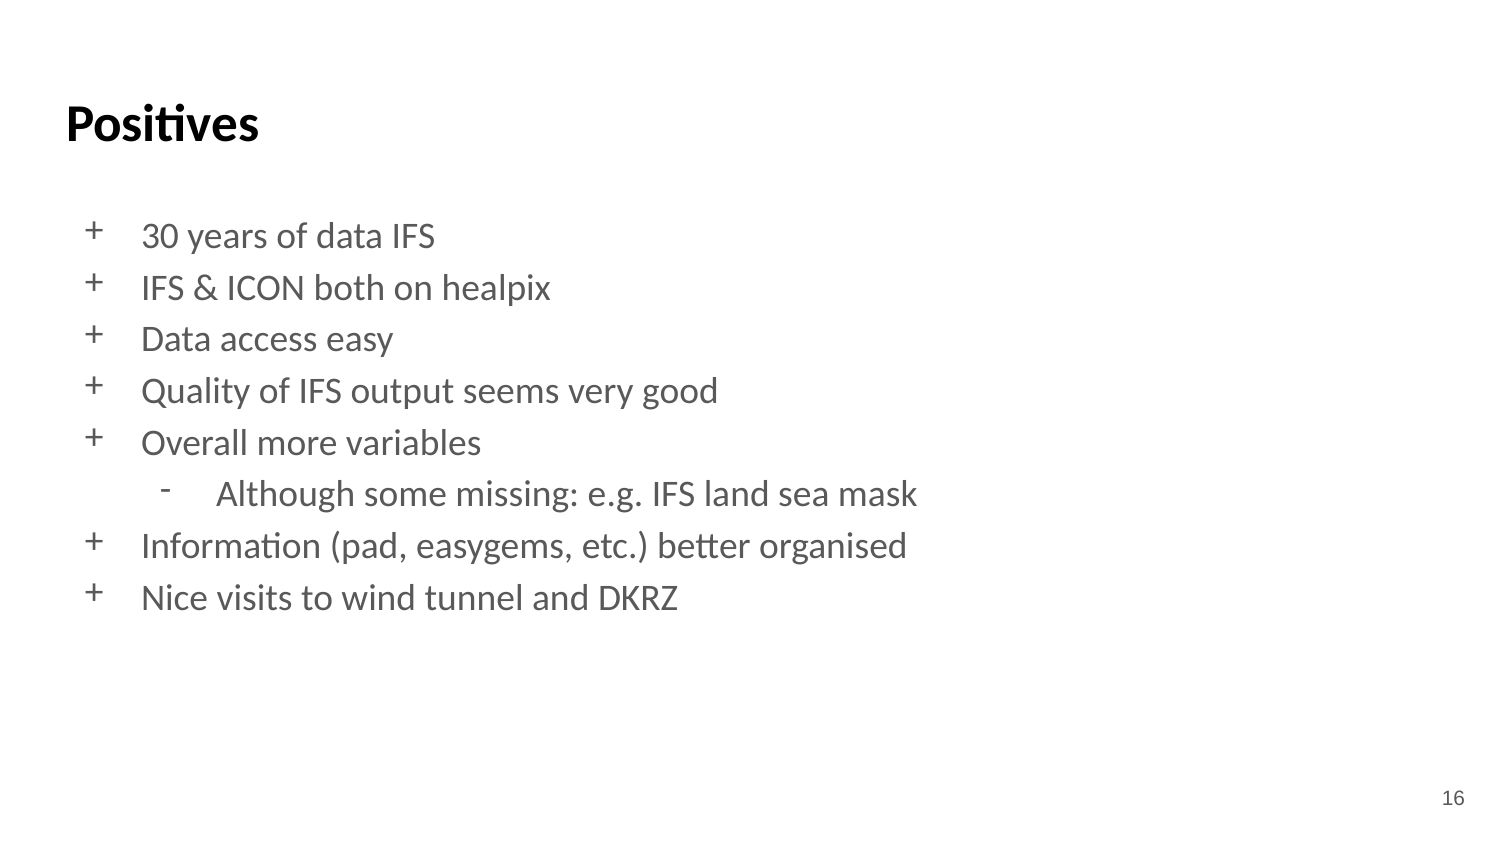

# Positives
30 years of data IFS
IFS & ICON both on healpix
Data access easy
Quality of IFS output seems very good
Overall more variables
Although some missing: e.g. IFS land sea mask
Information (pad, easygems, etc.) better organised
Nice visits to wind tunnel and DKRZ
16